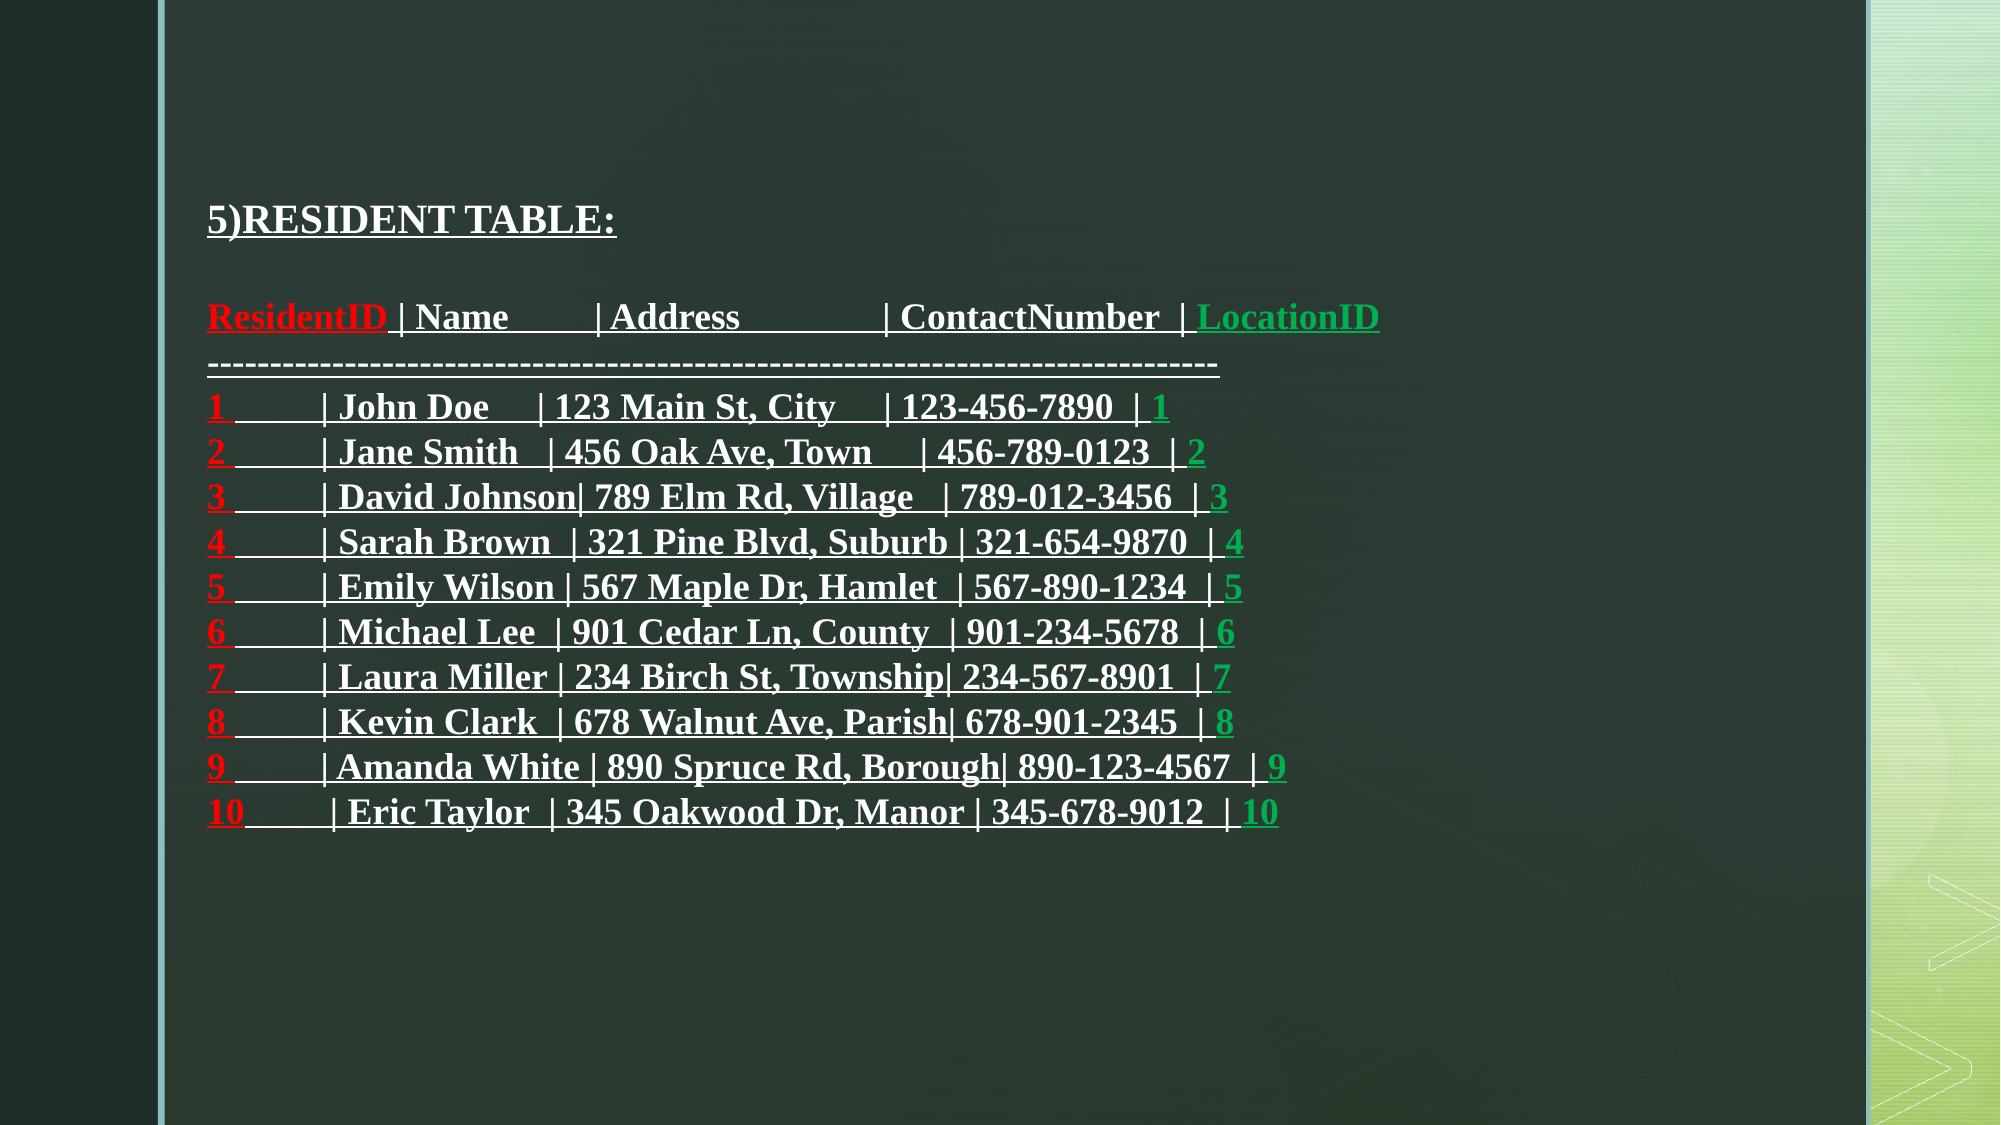

5)RESIDENT TABLE:

ResidentID | Name         | Address               | ContactNumber  | LocationID
---------------------------------------------------------------------------------
1          | John Doe     | 123 Main St, City     | 123-456-7890  | 1
2          | Jane Smith   | 456 Oak Ave, Town     | 456-789-0123  | 2
3          | David Johnson| 789 Elm Rd, Village   | 789-012-3456  | 3
4          | Sarah Brown  | 321 Pine Blvd, Suburb | 321-654-9870  | 4
5          | Emily Wilson | 567 Maple Dr, Hamlet  | 567-890-1234  | 5
6          | Michael Lee  | 901 Cedar Ln, County  | 901-234-5678  | 6
7          | Laura Miller | 234 Birch St, Township| 234-567-8901  | 7
8          | Kevin Clark  | 678 Walnut Ave, Parish| 678-901-2345  | 8
9          | Amanda White | 890 Spruce Rd, Borough| 890-123-4567  | 9
10         | Eric Taylor  | 345 Oakwood Dr, Manor | 345-678-9012  | 10